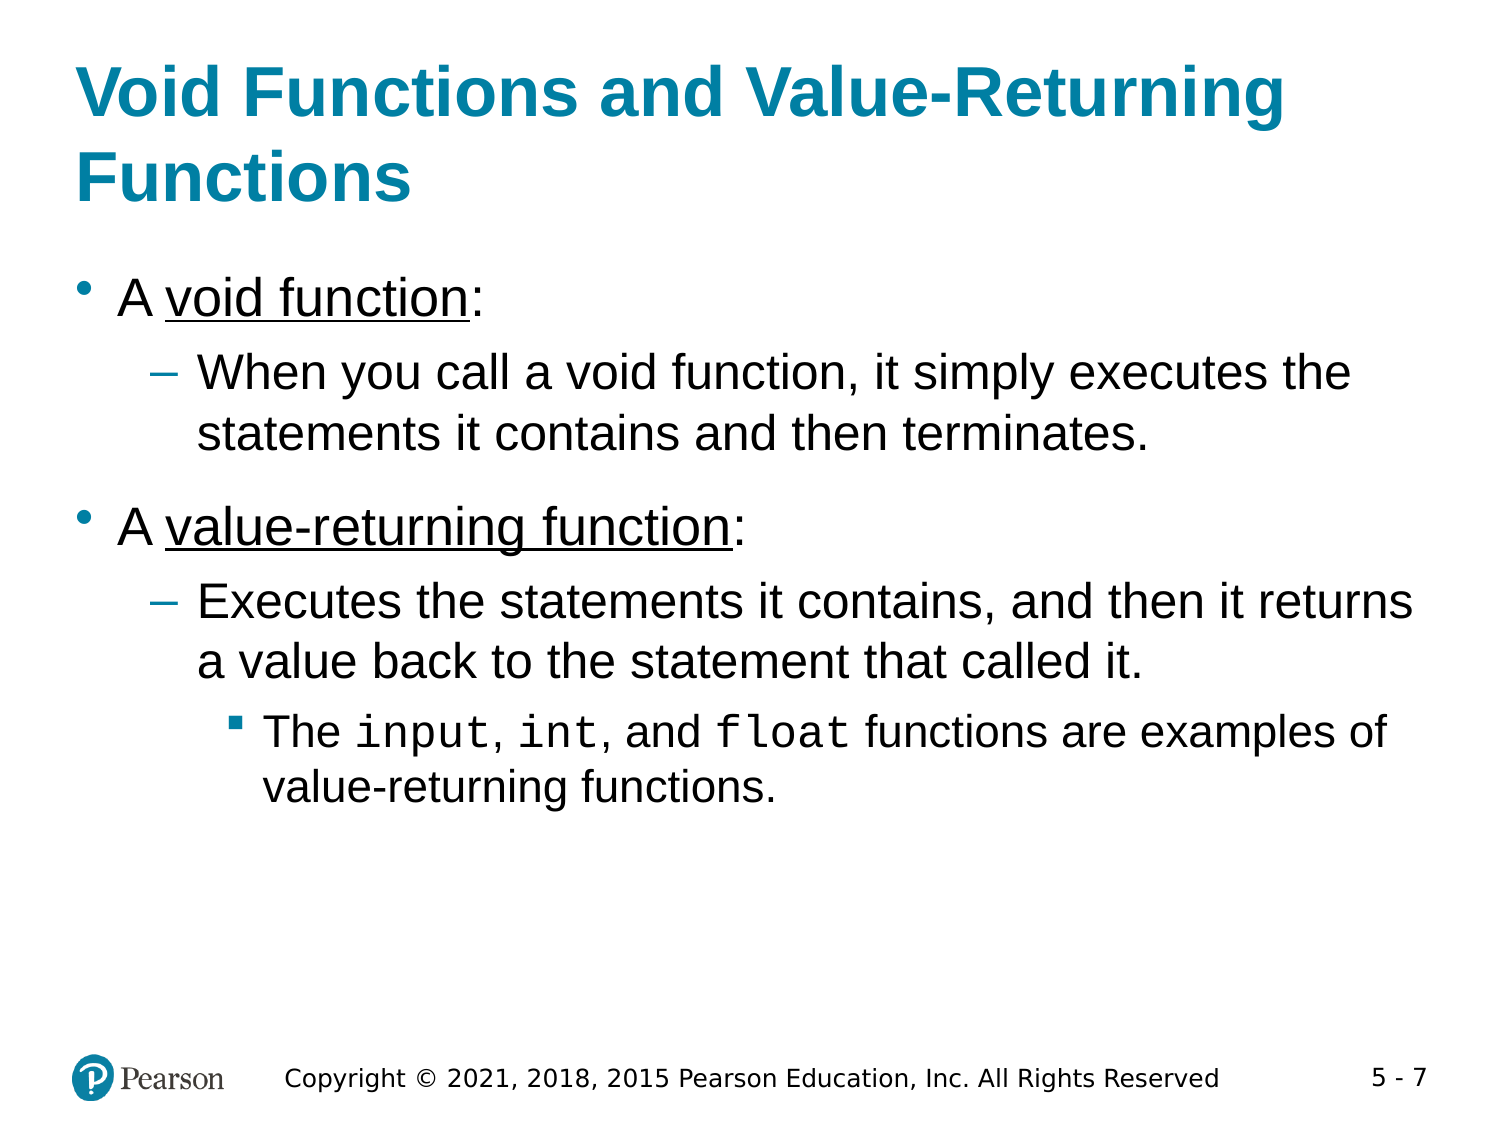

# Void Functions and Value-Returning Functions
A void function:
When you call a void function, it simply executes the statements it contains and then terminates.
A value-returning function:
Executes the statements it contains, and then it returns a value back to the statement that called it.
The input, int, and float functions are examples of value-returning functions.